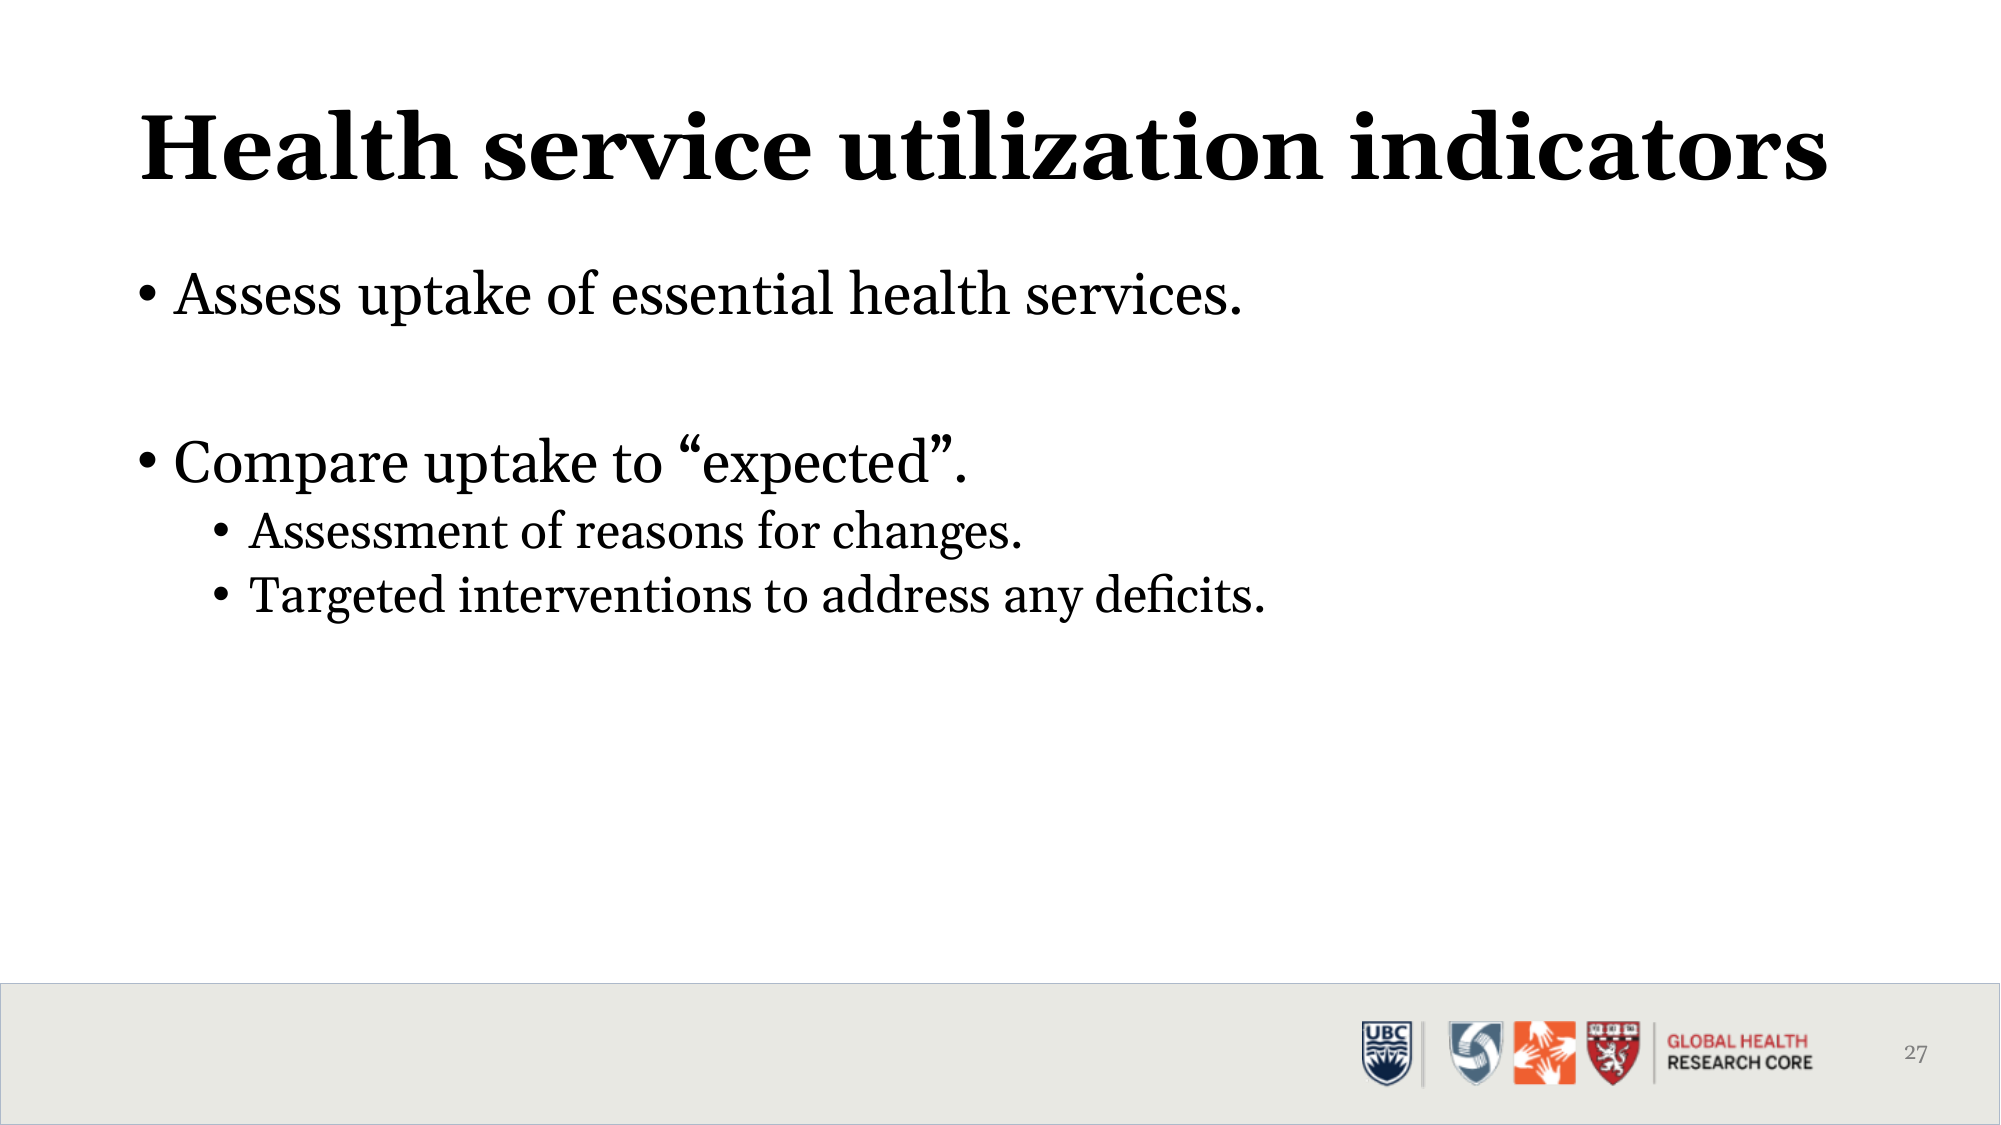

# Health service utilization indicators
Assess uptake of essential health services.

Compare uptake to “expected”.
Assessment of reasons for changes.
Targeted interventions to address any deficits.